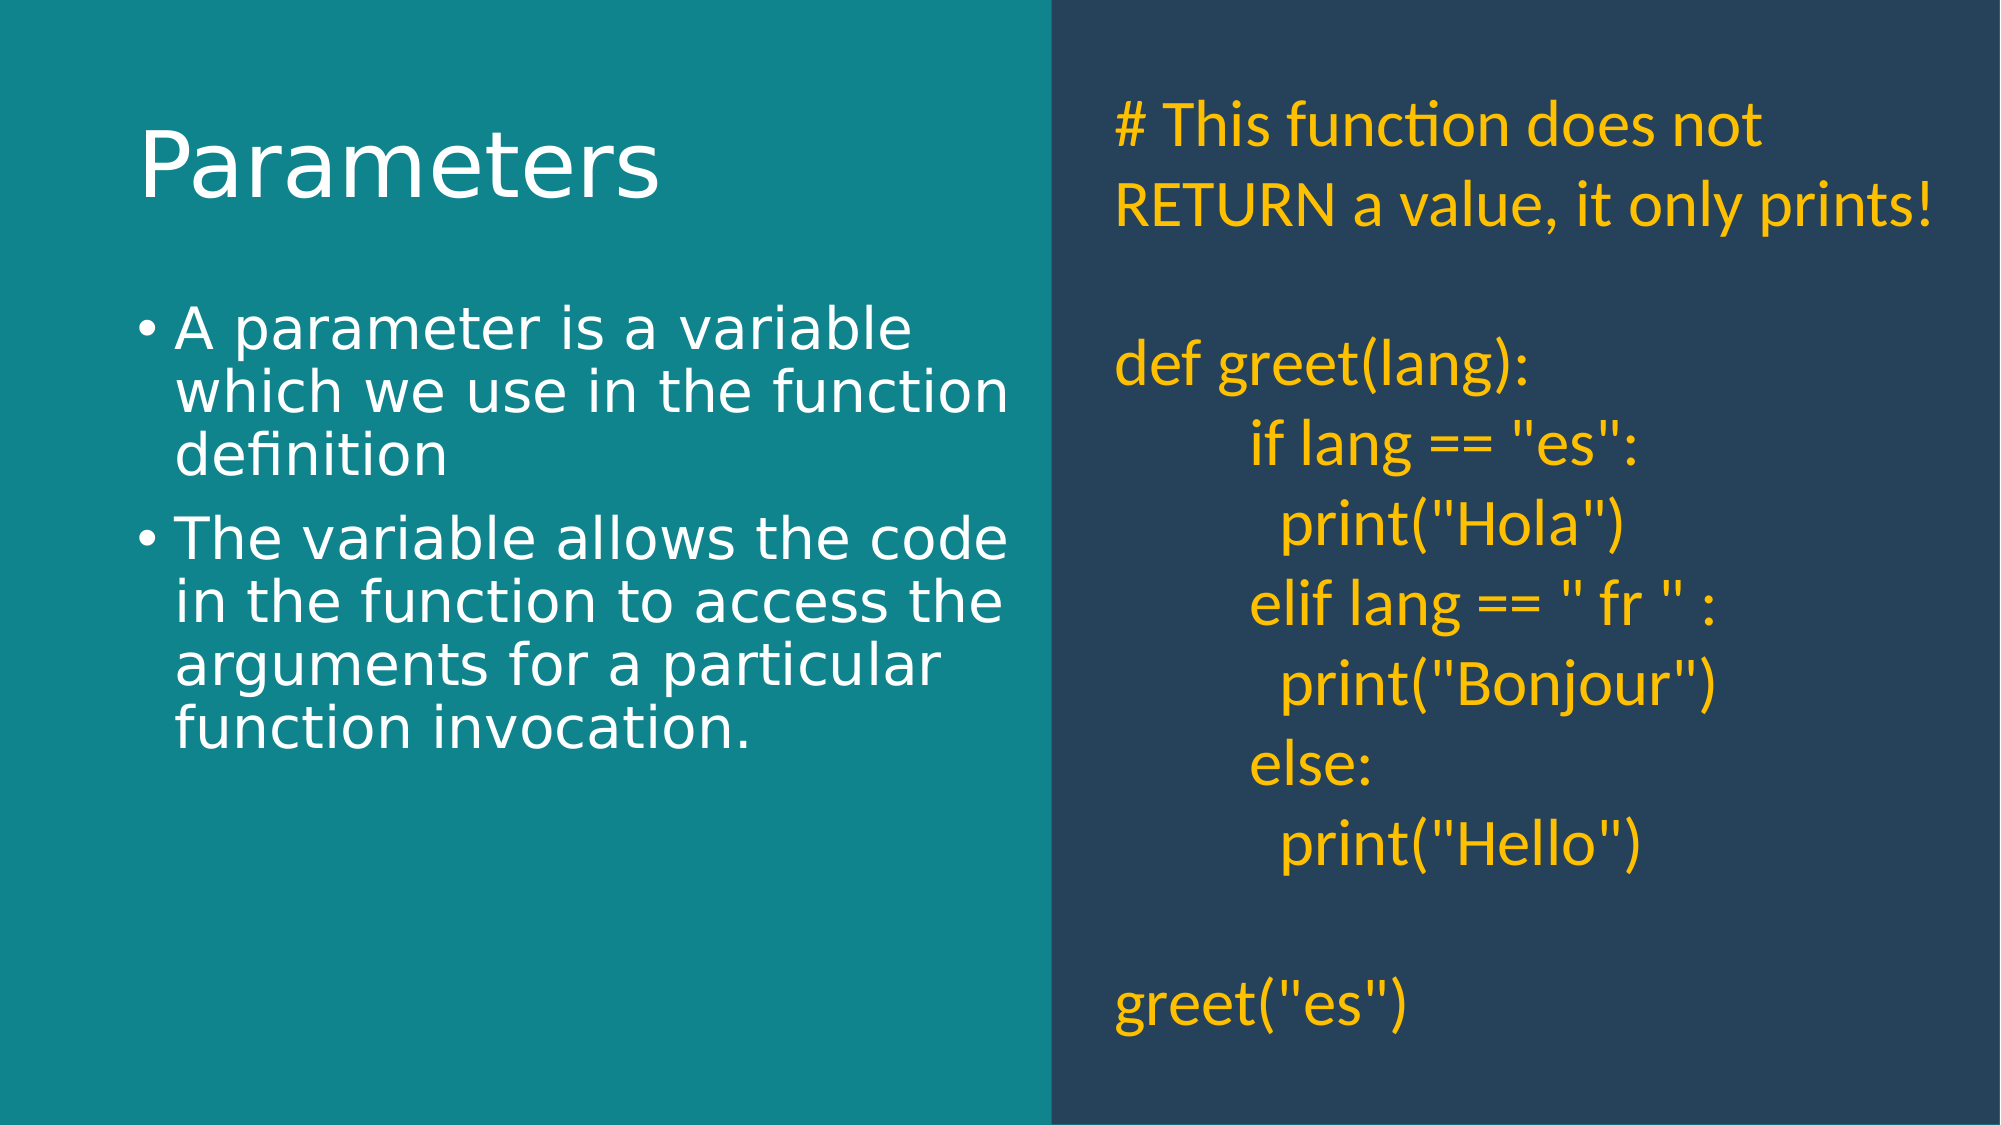

# Parameters
# This function does not RETURN a value, it only prints!

def greet(lang):
         if lang == "es":
           print("Hola")
         elif lang == " fr " :
           print("Bonjour")
         else:
           print("Hello")

greet("es")
A parameter is a variable which we use in the function definition
The variable allows the code in the function to access the arguments for a particular function invocation.